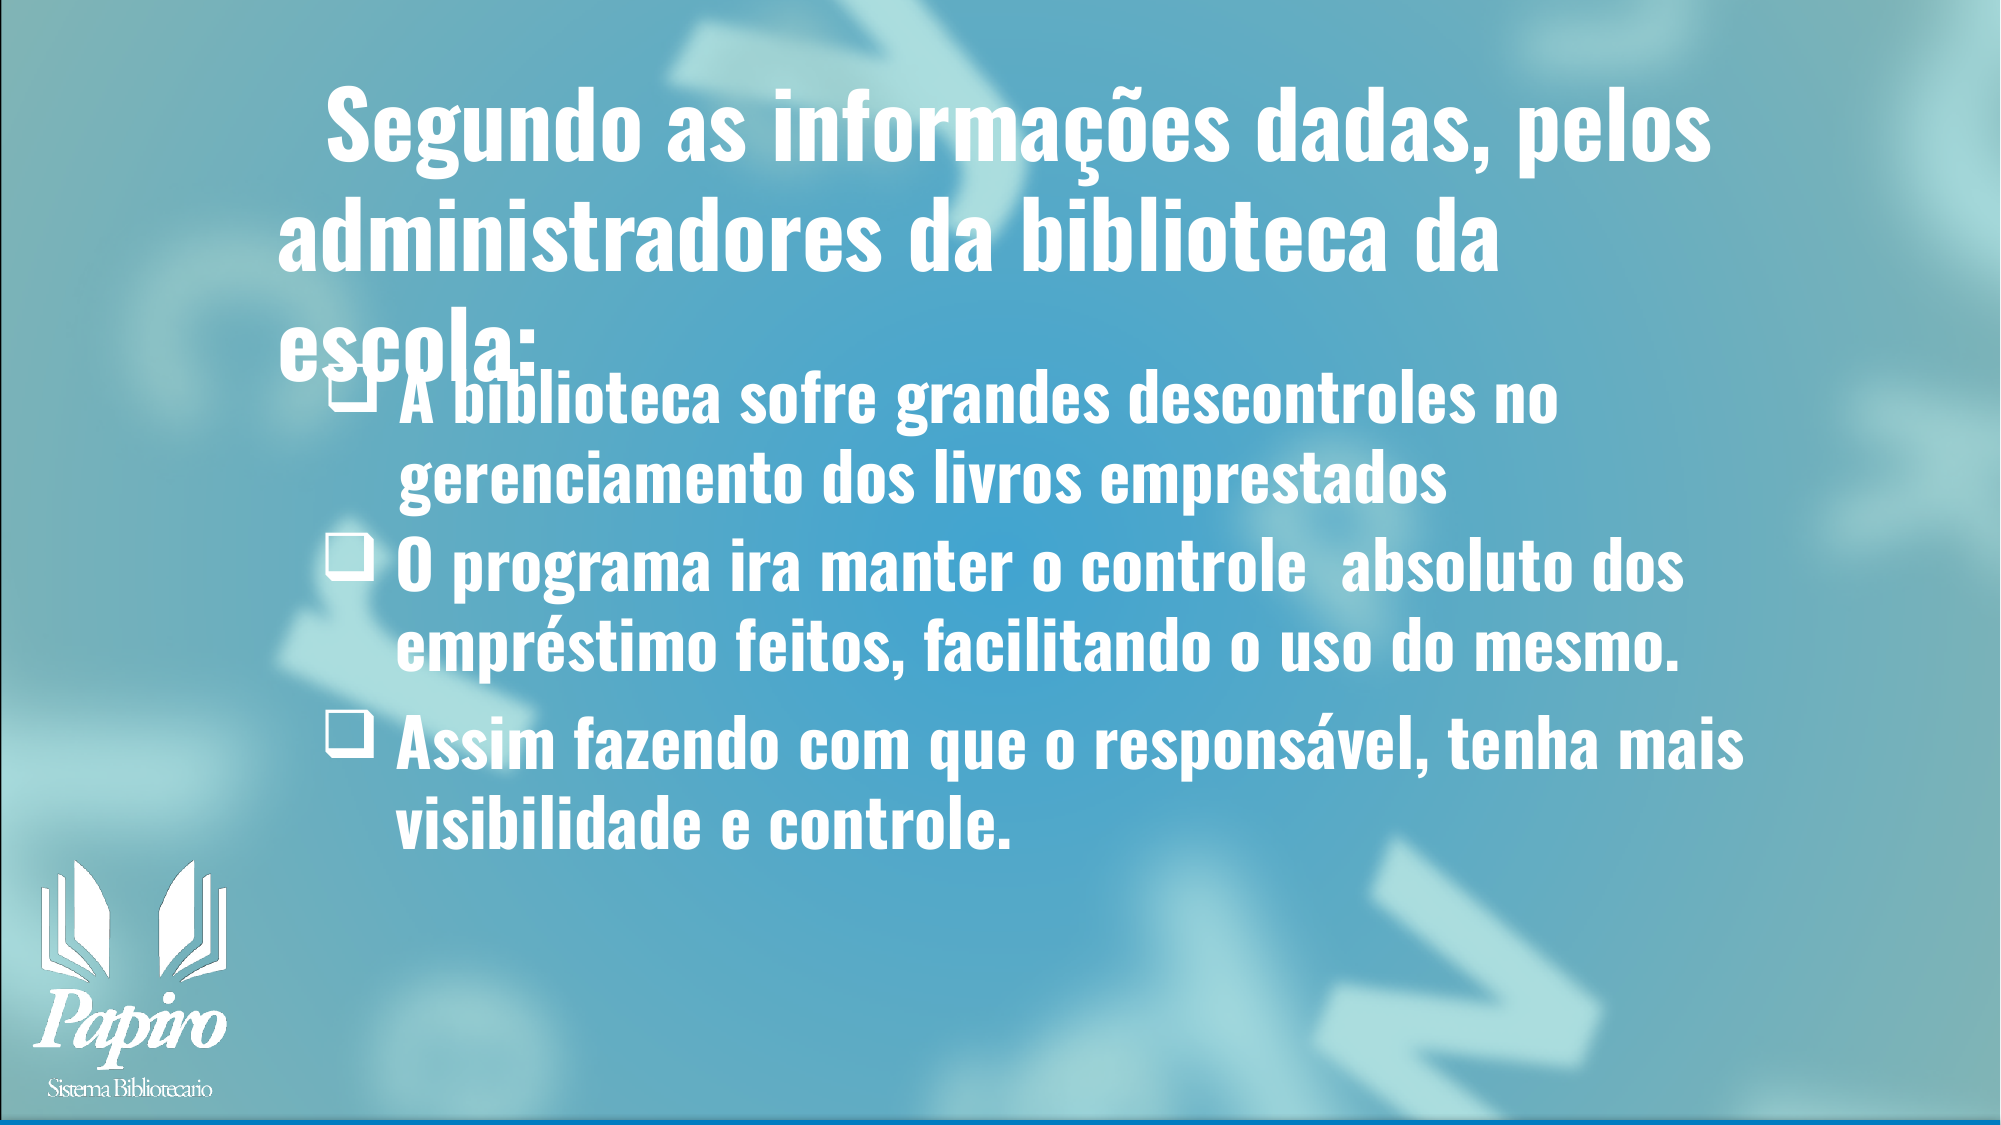

Segundo as informações dadas, pelos administradores da biblioteca da escola:
A biblioteca sofre grandes descontroles no gerenciamento dos livros emprestados

O programa ira manter o controle  absoluto dos empréstimo feitos, facilitando o uso do mesmo.
Assim fazendo com que o responsável, tenha mais visibilidade e controle.